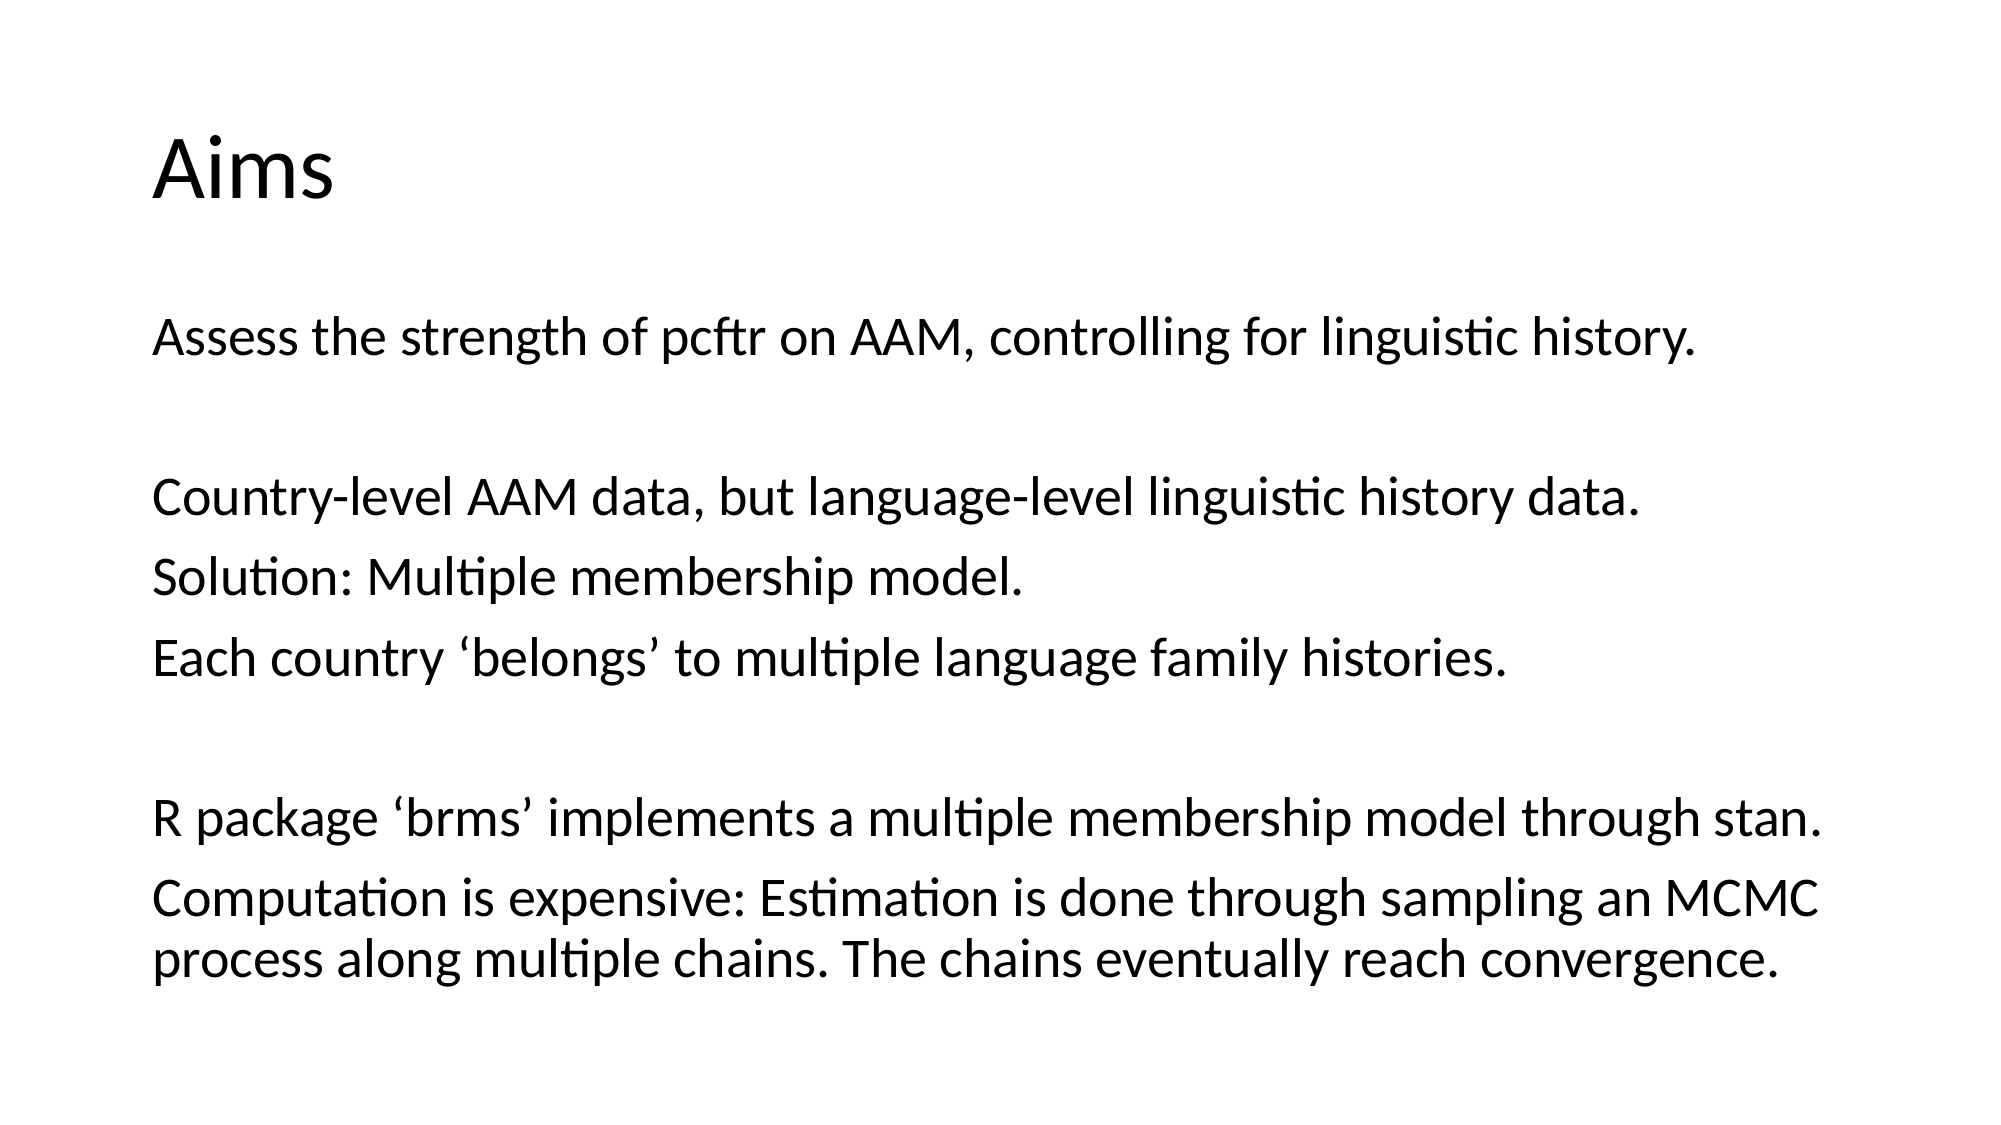

# Aims
Assess the strength of pcftr on AAM, controlling for linguistic history.

Country-level AAM data, but language-level linguistic history data.
Solution: Multiple membership model.
Each country ‘belongs’ to multiple language family histories.

R package ‘brms’ implements a multiple membership model through stan.
Computation is expensive: Estimation is done through sampling an MCMC process along multiple chains. The chains eventually reach convergence.